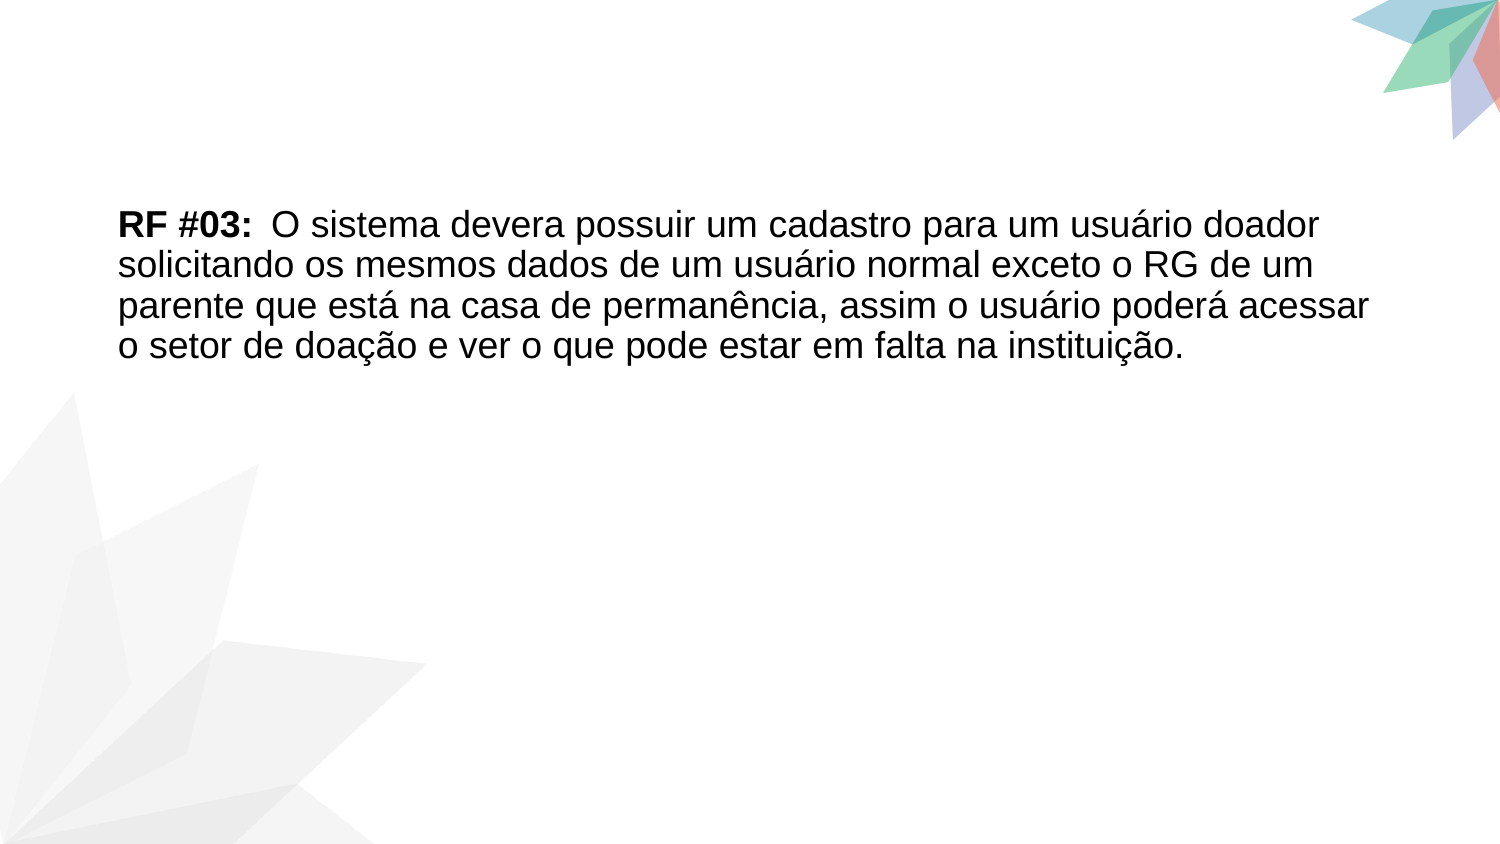

RF #03:  O sistema devera possuir um cadastro para um usuário doador solicitando os mesmos dados de um usuário normal exceto o RG de um parente que está na casa de permanência, assim o usuário poderá acessar o setor de doação e ver o que pode estar em falta na instituição.